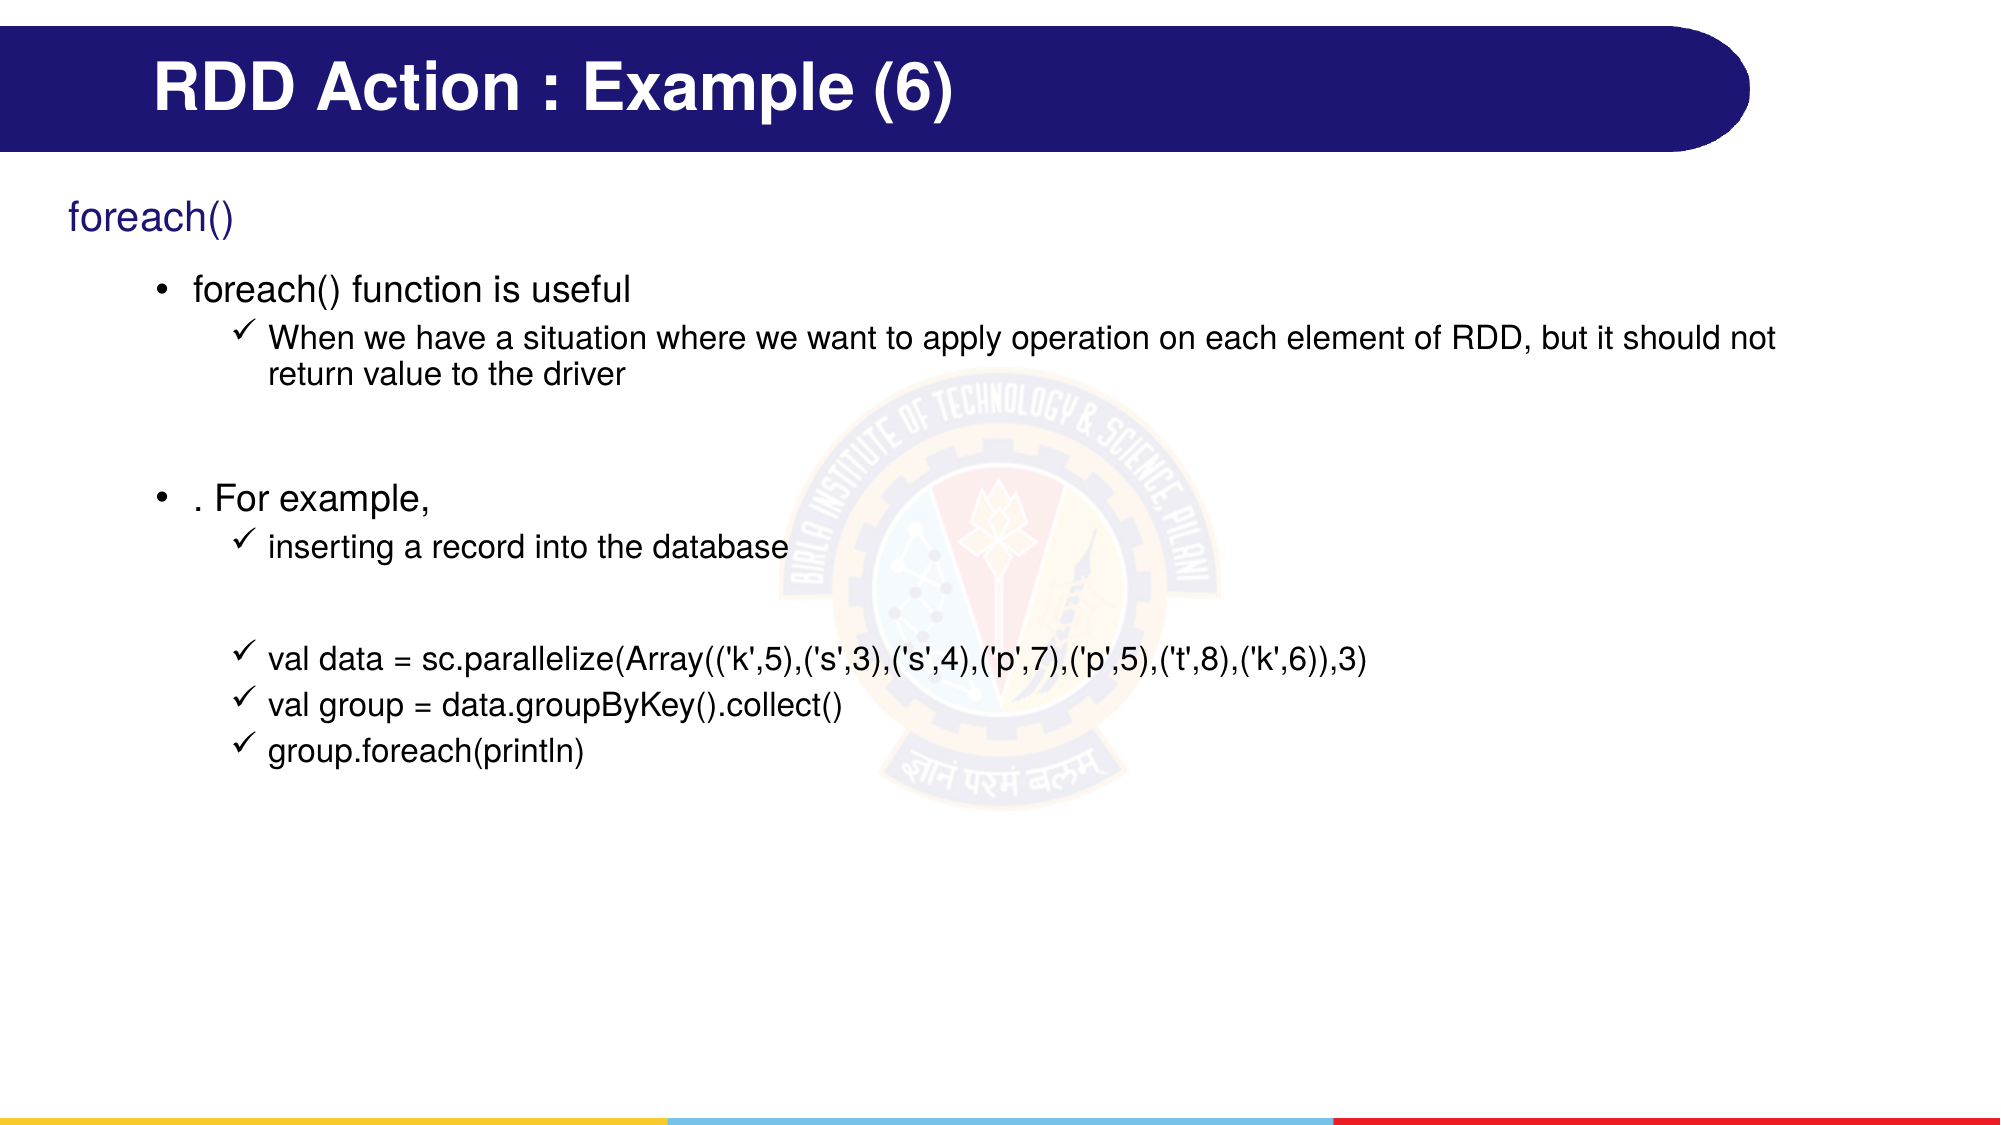

# RDD Action : Example (6)
foreach()

foreach() function is useful
When we have a situation where we want to apply operation on each element of RDD, but it should not return value to the driver

. For example,
inserting a record into the database

val data = sc.parallelize(Array(('k',5),('s',3),('s',4),('p',7),('p',5),('t',8),('k',6)),3)
val group = data.groupByKey().collect()
group.foreach(println)